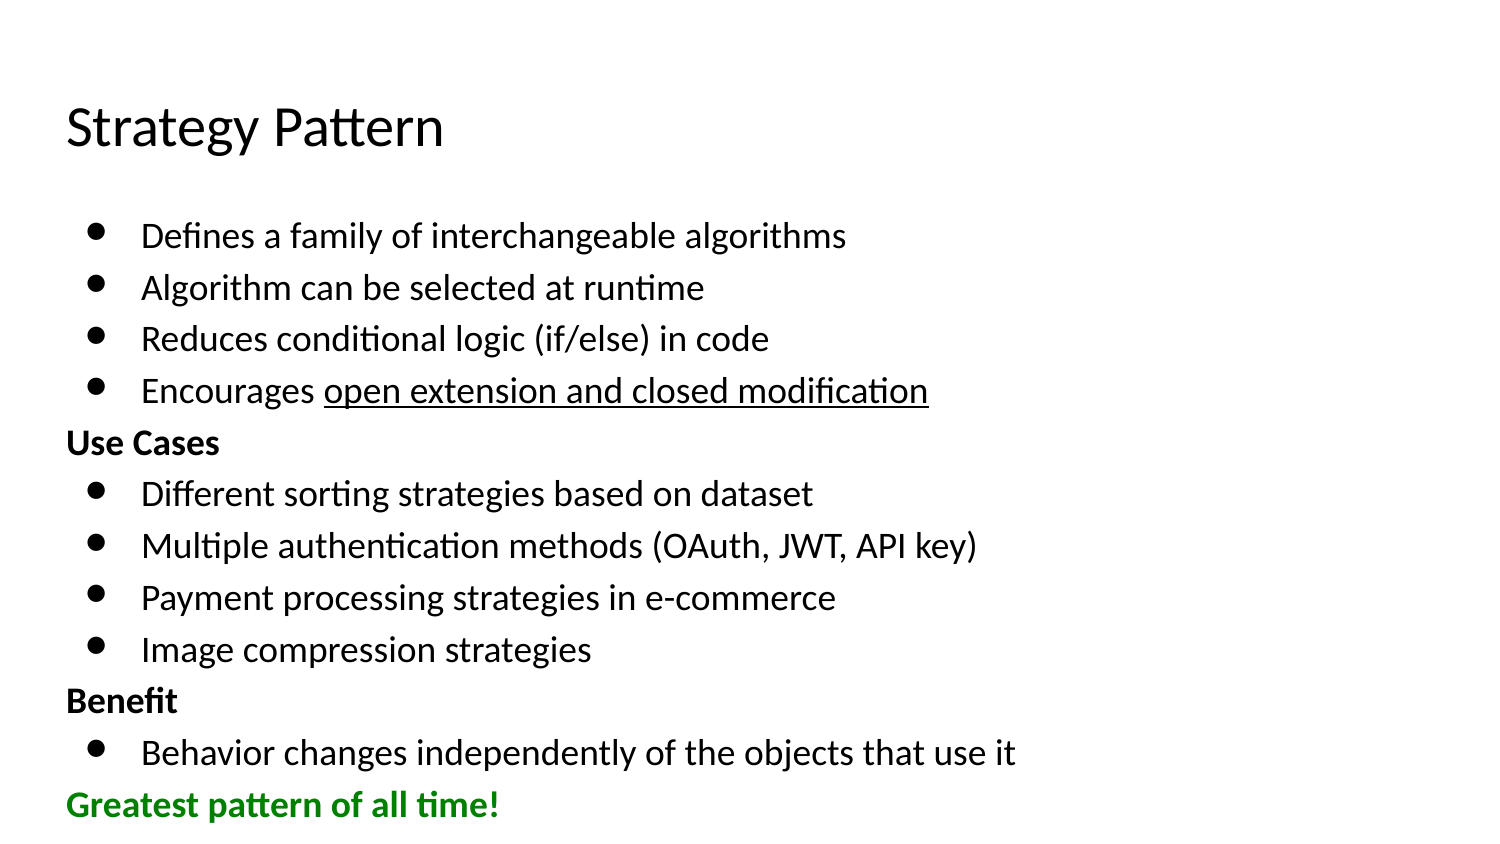

# Strategy Pattern
Defines a family of interchangeable algorithms
Algorithm can be selected at runtime
Reduces conditional logic (if/else) in code
Encourages open extension and closed modification
Use Cases
Different sorting strategies based on dataset
Multiple authentication methods (OAuth, JWT, API key)
Payment processing strategies in e-commerce
Image compression strategies
Benefit
Behavior changes independently of the objects that use it
Greatest pattern of all time!